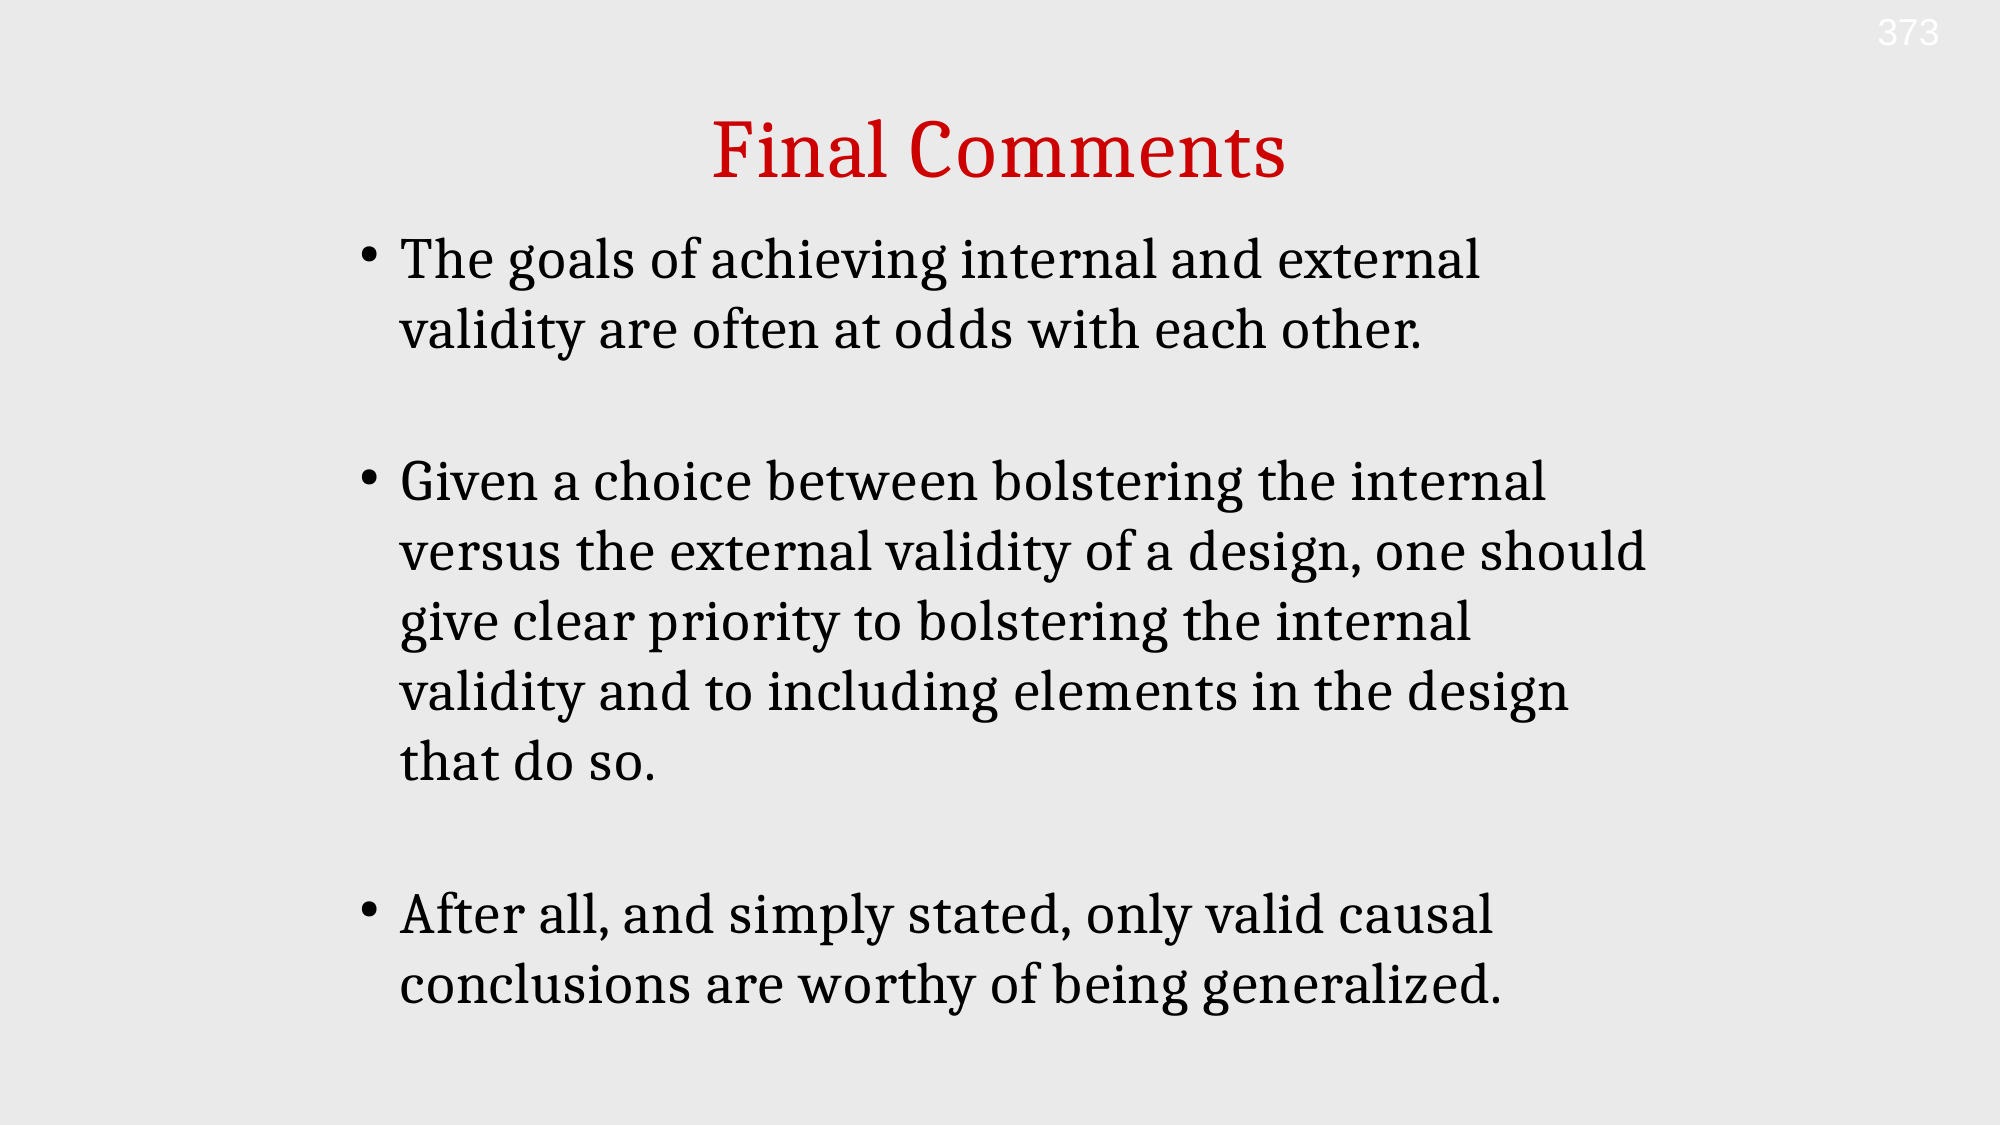

373
# Final Comments
The goals of achieving internal and external validity are often at odds with each other.

Given a choice between bolstering the internal versus the external validity of a design, one should give clear priority to bolstering the internal validity and to including elements in the design that do so.

After all, and simply stated, only valid causal conclusions are worthy of being generalized.